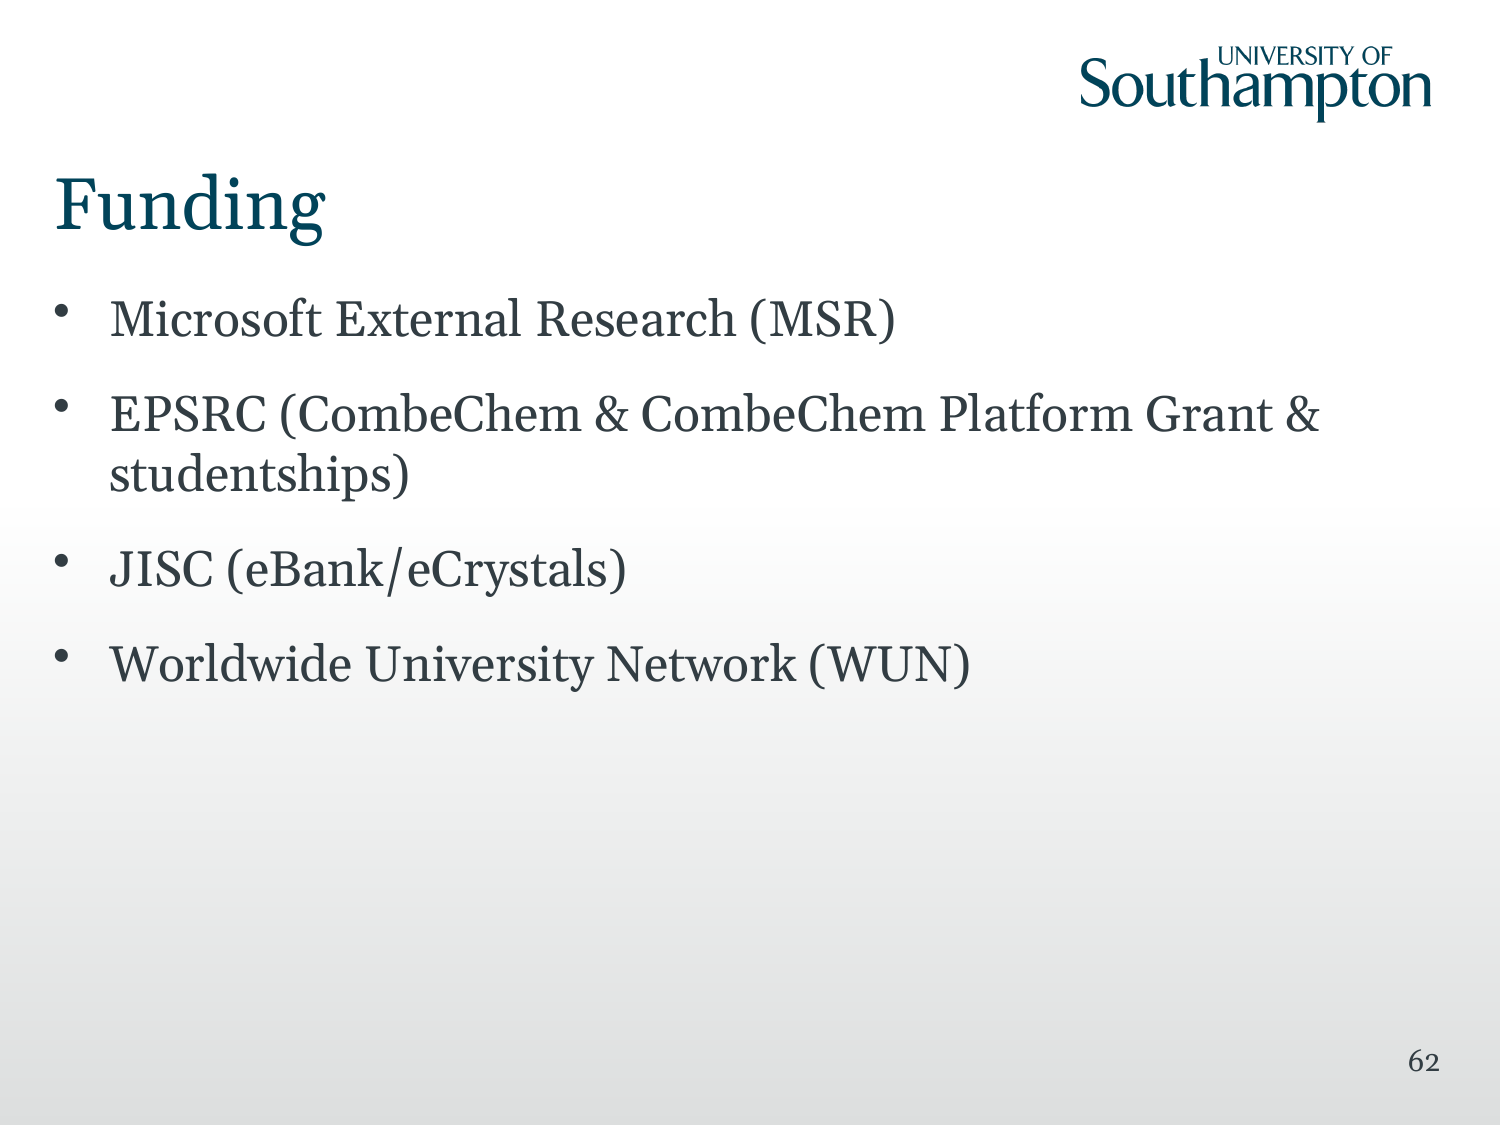

# Funding
Microsoft External Research (MSR)
EPSRC (CombeChem & CombeChem Platform Grant & studentships)
JISC (eBank/eCrystals)
Worldwide University Network (WUN)
62